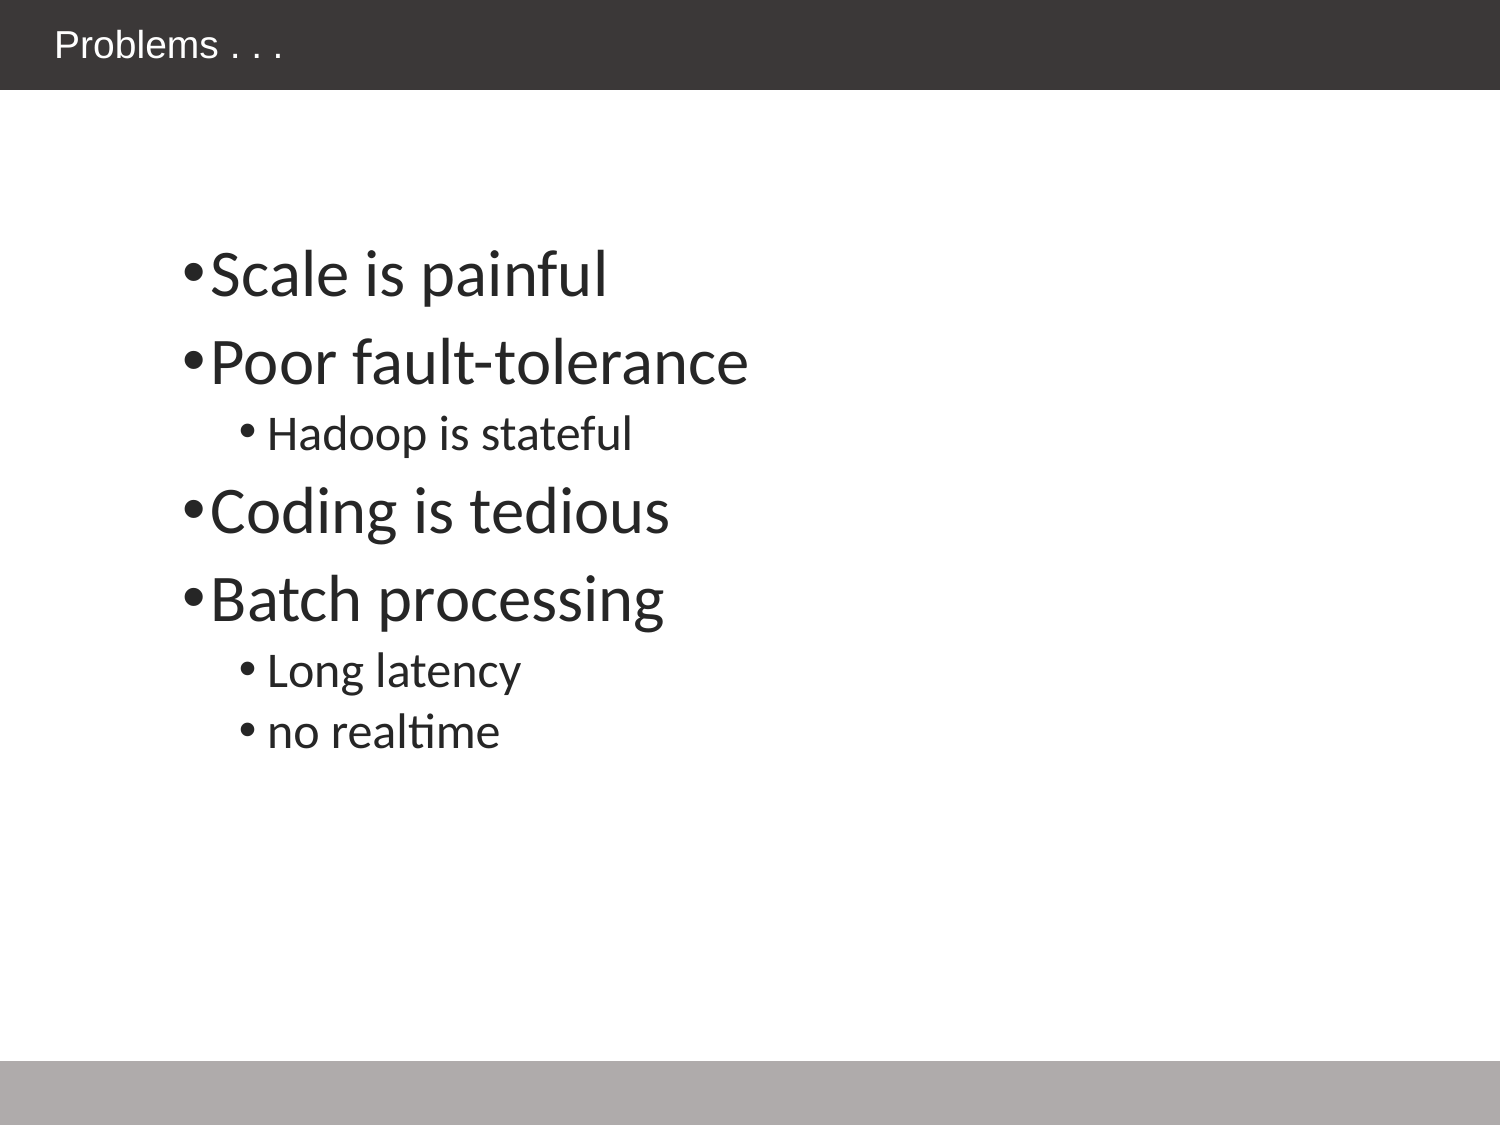

Problems . . .
Scale is painful
Poor fault-tolerance
Hadoop is stateful
Coding is tedious
Batch processing
Long latency
no realtime